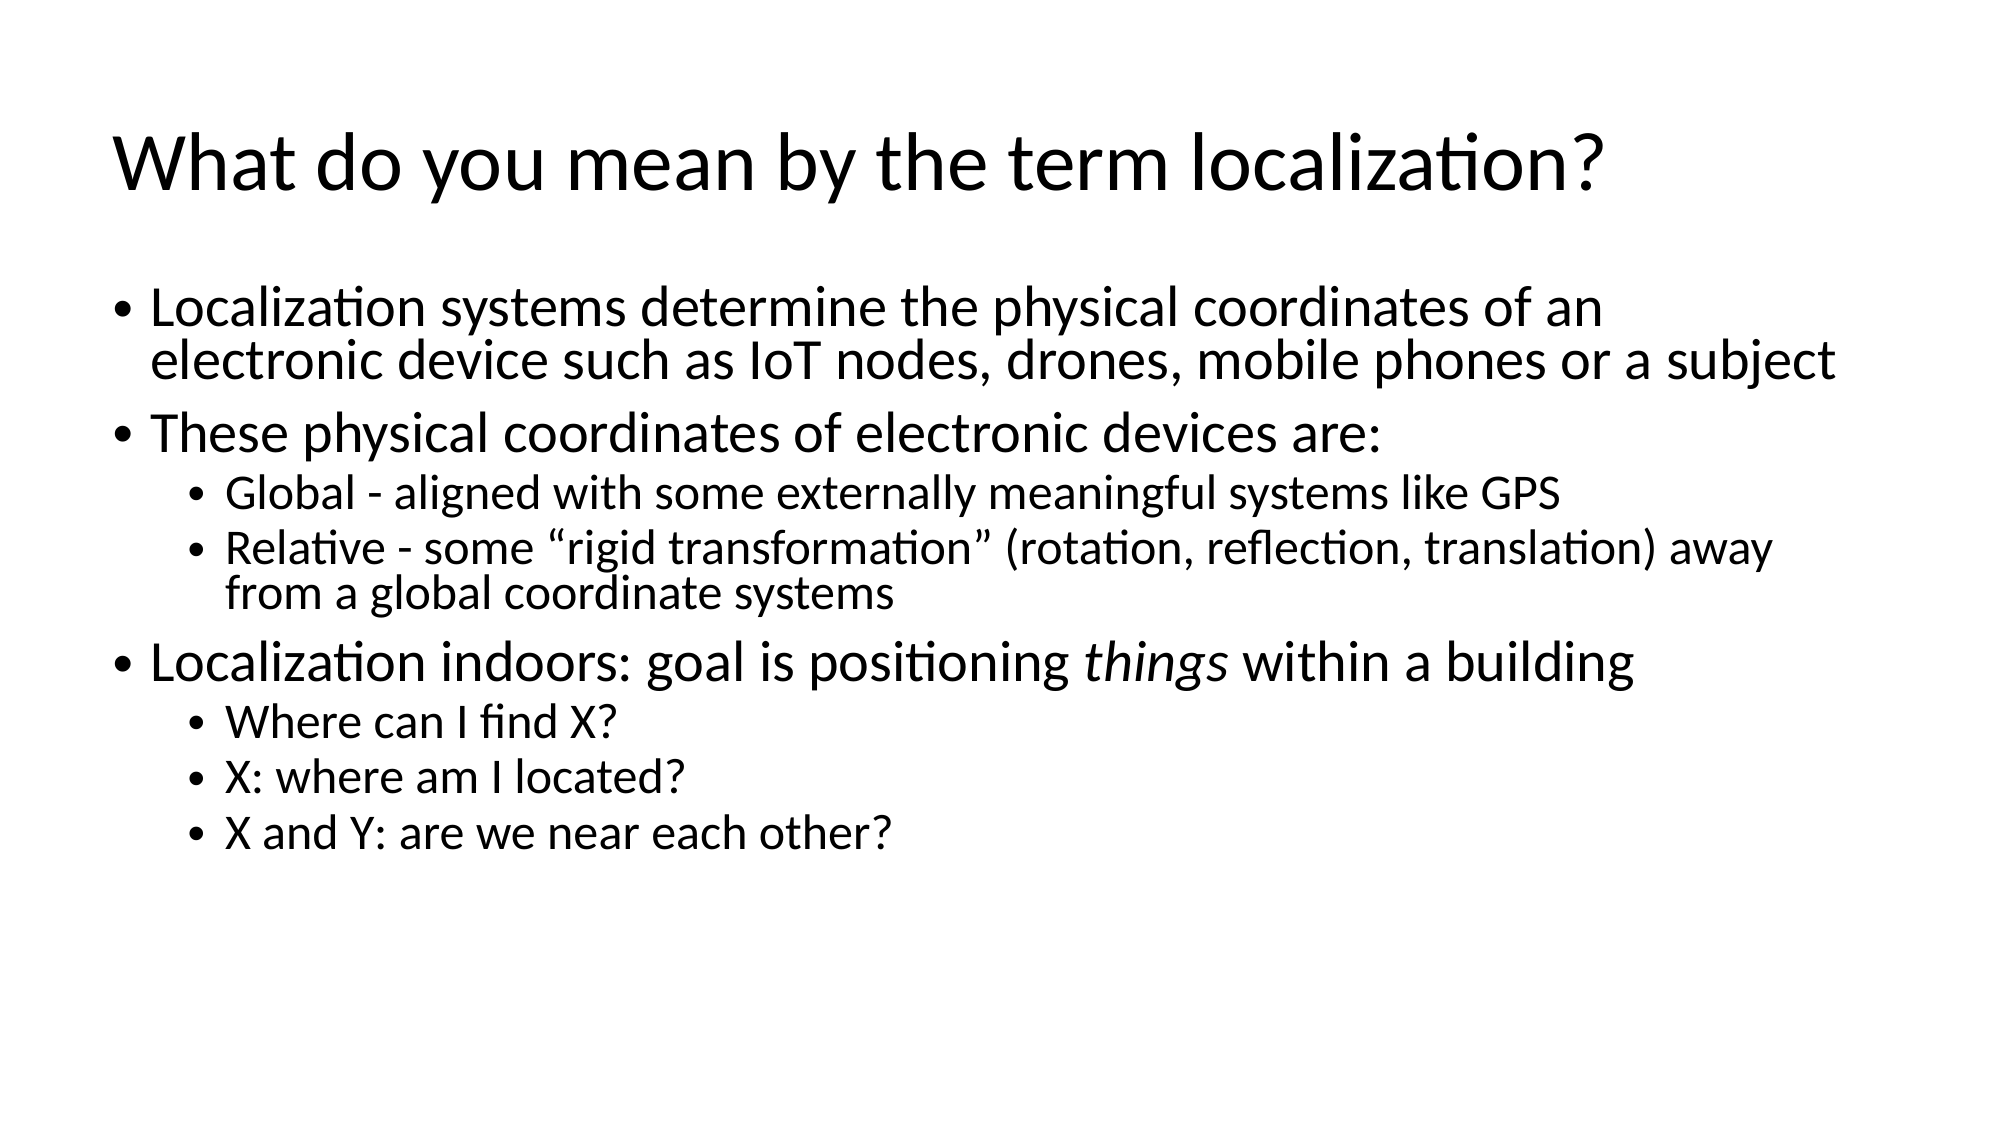

What do you mean by the term localization?
Localization systems determine the physical coordinates of an electronic device such as IoT nodes, drones, mobile phones or a subject
These physical coordinates of electronic devices are:
Global - aligned with some externally meaningful systems like GPS
Relative - some “rigid transformation” (rotation, reflection, translation) away from a global coordinate systems
Localization indoors: goal is positioning things within a building
Where can I find X?
X: where am I located?
X and Y: are we near each other?